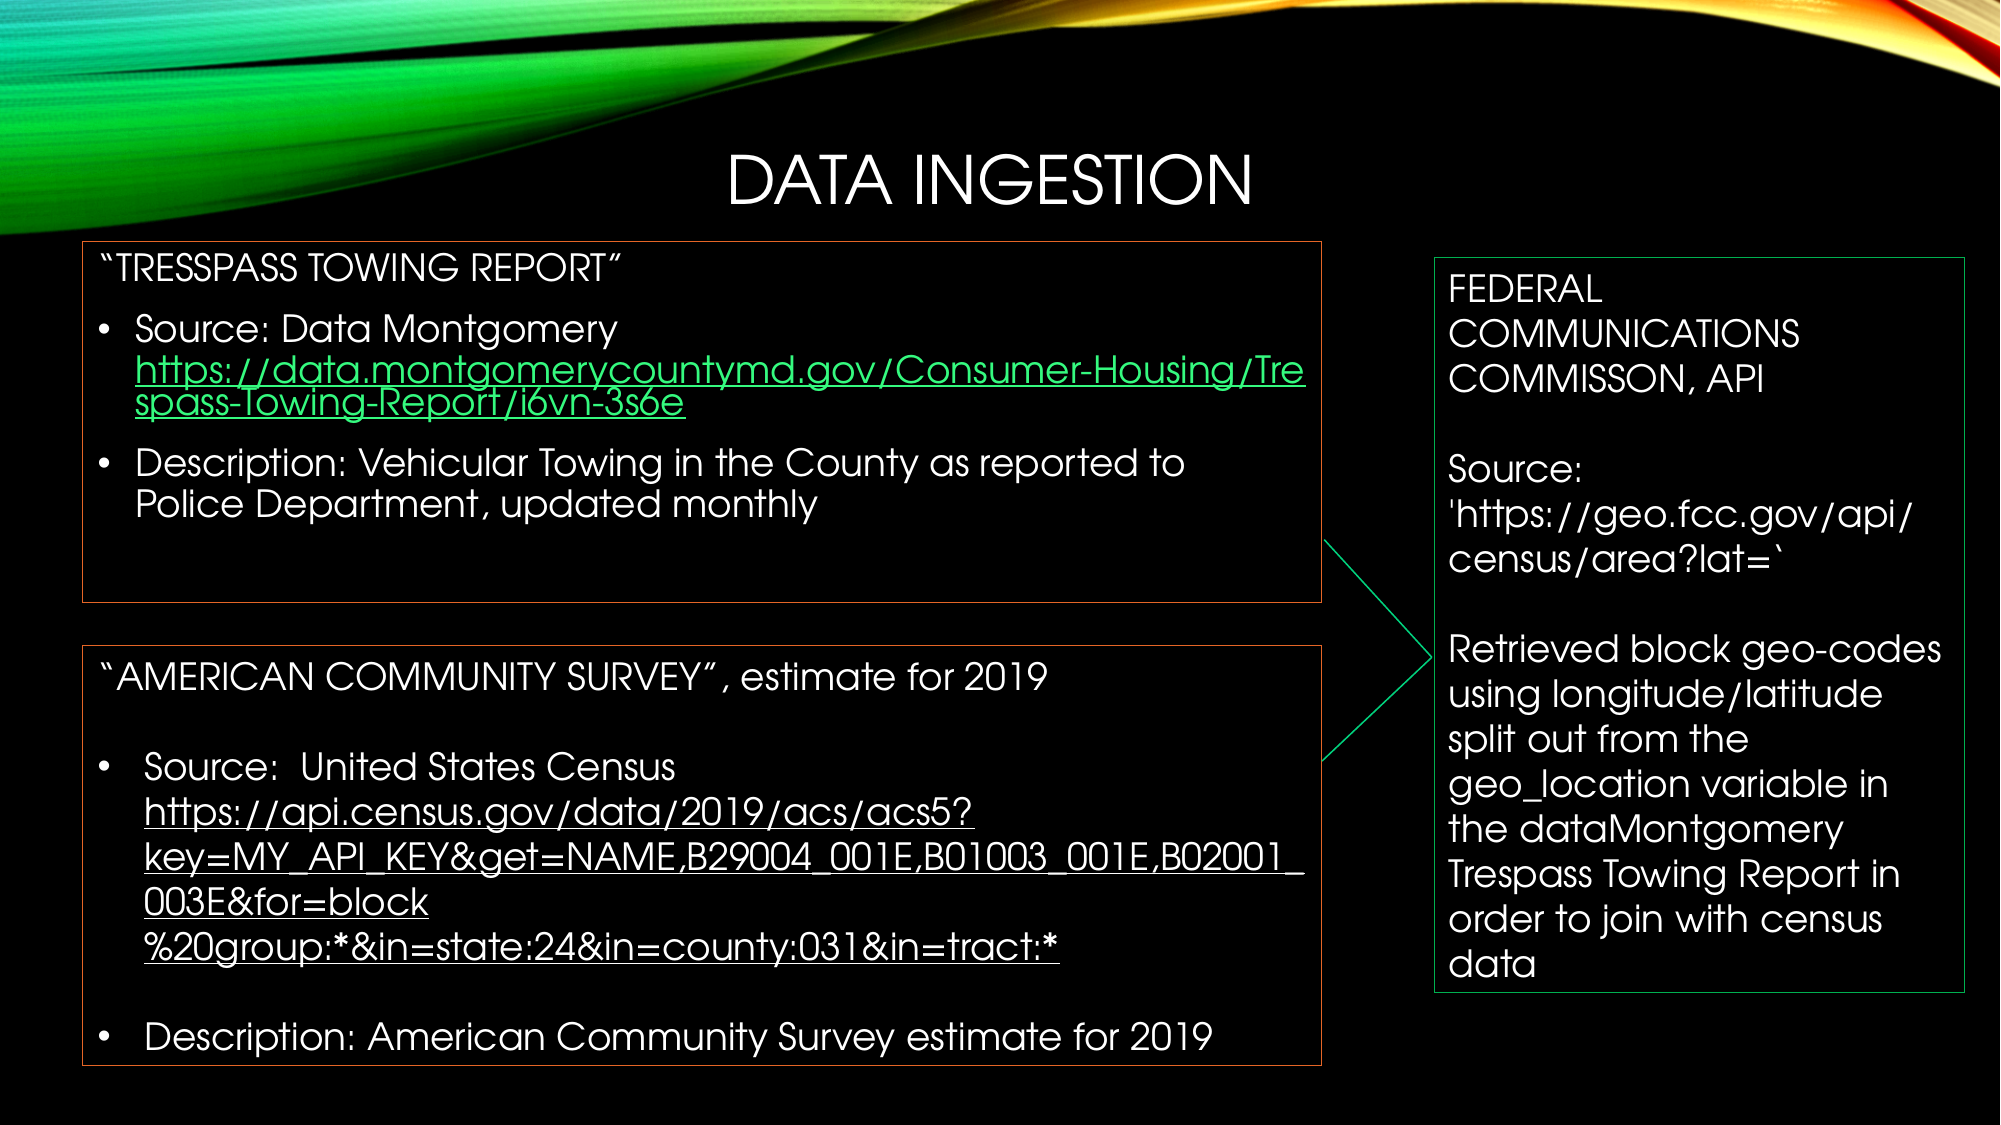

# DATA INGESTION
“TRESSPASS TOWING REPORT”
Source: Data Montgomery https://data.montgomerycountymd.gov/Consumer-Housing/Trespass-Towing-Report/i6vn-3s6e
Description: Vehicular Towing in the County as reported to Police Department, updated monthly

FEDERAL COMMUNICATIONS COMMISSON, API

Source:  'https://geo.fcc.gov/api/
census/area?lat=‘

Retrieved block geo-codes using longitude/latitude split out from the geo_location variable in the dataMontgomery Trespass Towing Report in order to join with census data
“AMERICAN COMMUNITY SURVEY”, estimate for 2019

Source:  United States Census   https://api.census.gov/data/2019/acs/acs5?key=MY_API_KEY&get=NAME,B29004_001E,B01003_001E,B02001_003E&for=block%20group:*&in=state:24&in=county:031&in=tract:*

Description: American Community Survey estimate for 2019